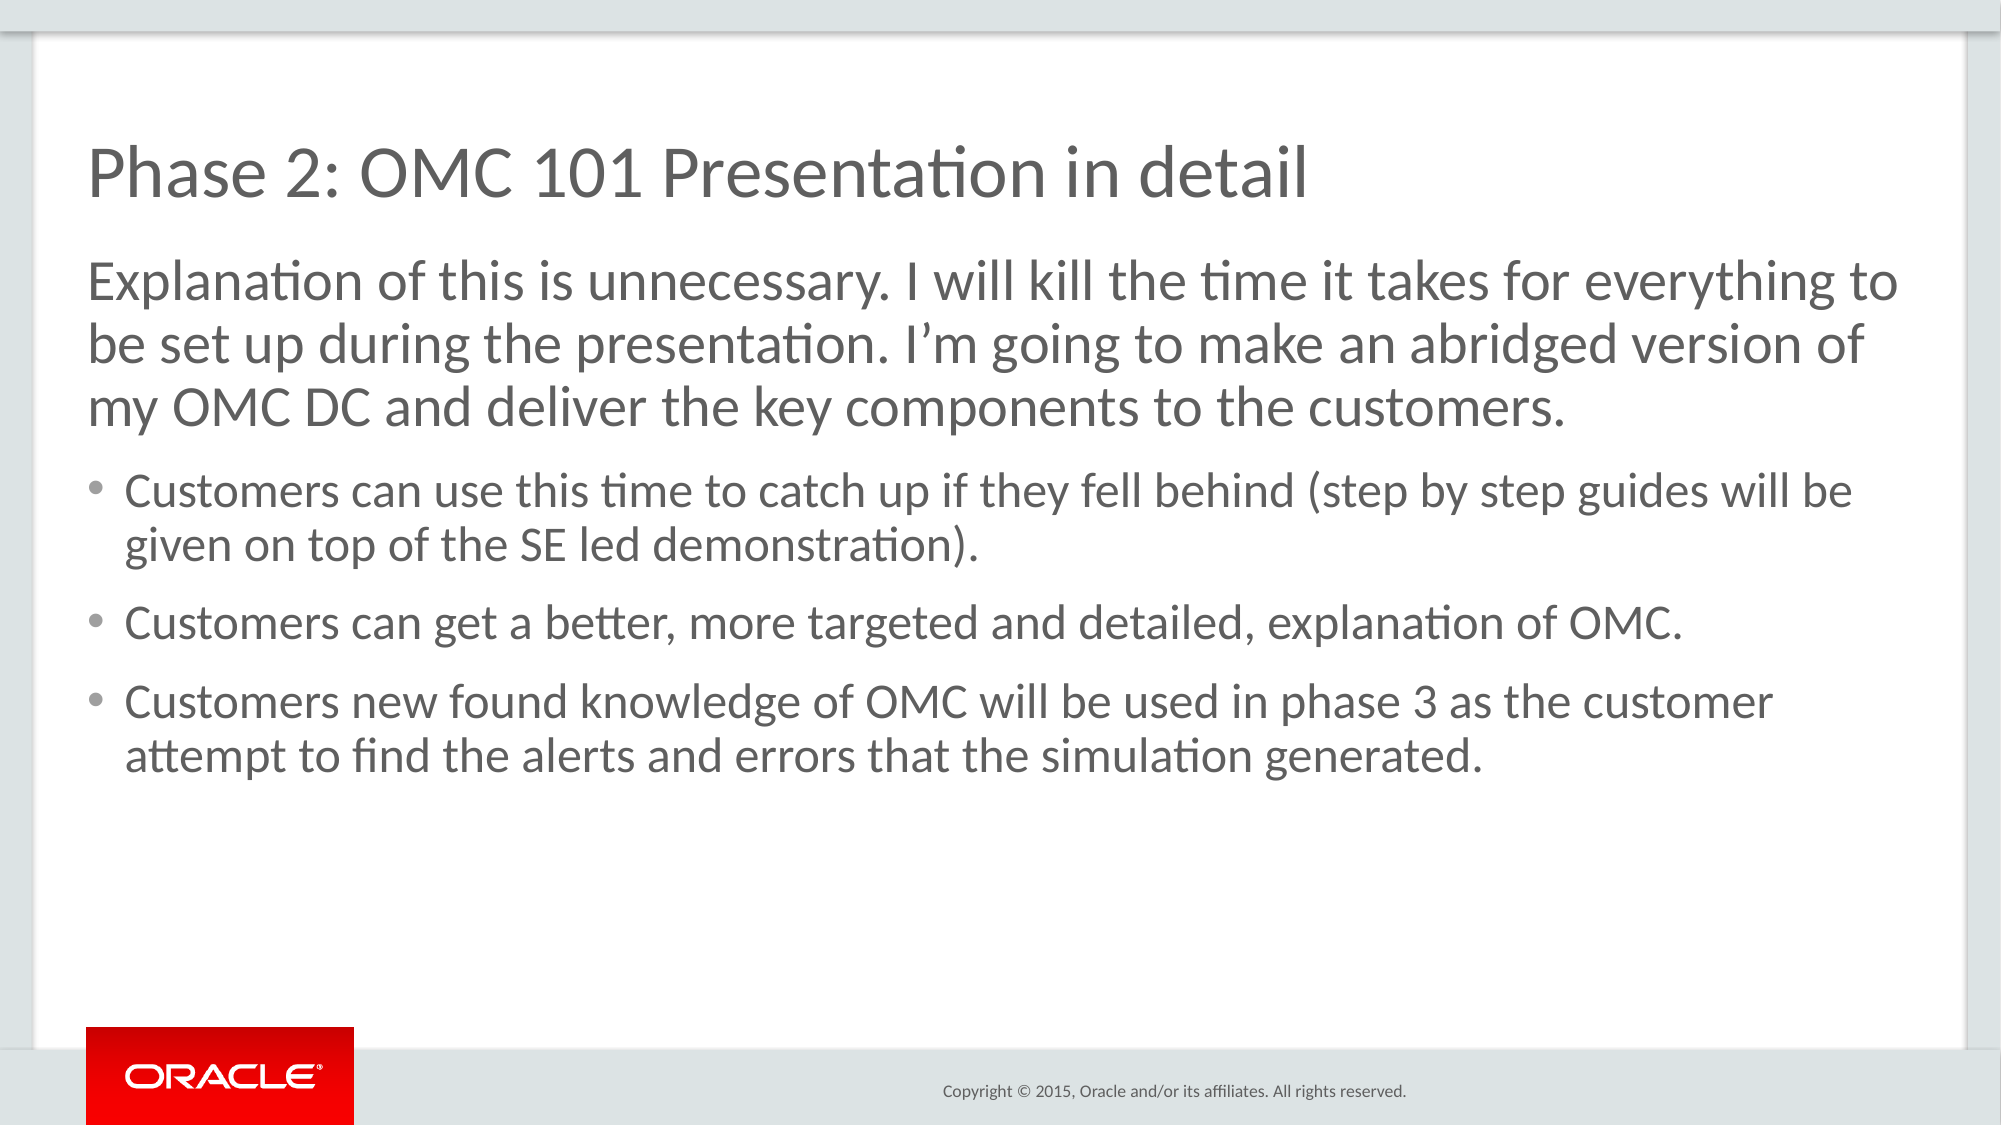

# Phase 2: OMC 101 Presentation in detail
Explanation of this is unnecessary. I will kill the time it takes for everything to be set up during the presentation. I’m going to make an abridged version of my OMC DC and deliver the key components to the customers.
Customers can use this time to catch up if they fell behind (step by step guides will be given on top of the SE led demonstration).
Customers can get a better, more targeted and detailed, explanation of OMC.
Customers new found knowledge of OMC will be used in phase 3 as the customer attempt to find the alerts and errors that the simulation generated.